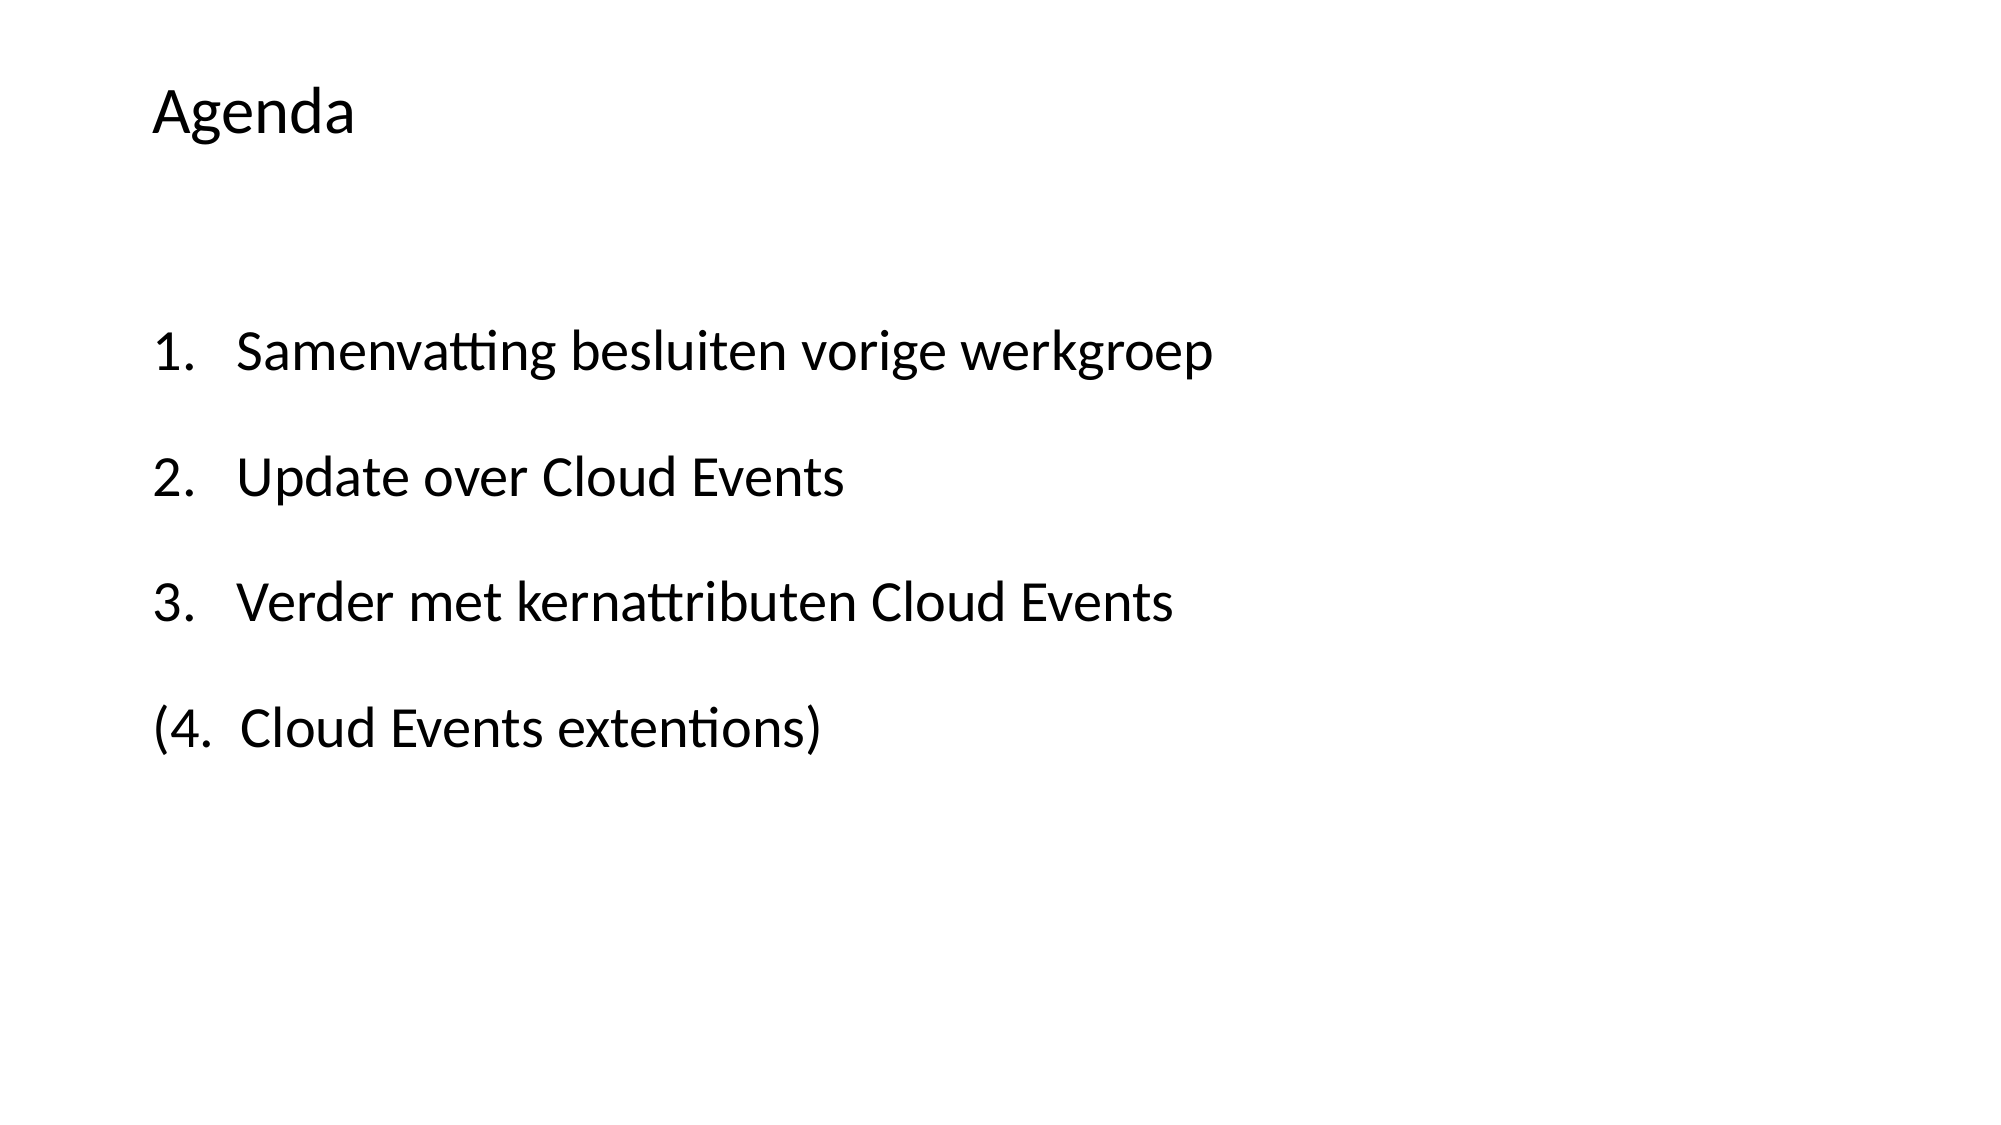

# Agenda

Samenvatting besluiten vorige werkgroep
Update over Cloud Events
Verder met kernattributen Cloud Events
(4.  Cloud Events extentions)